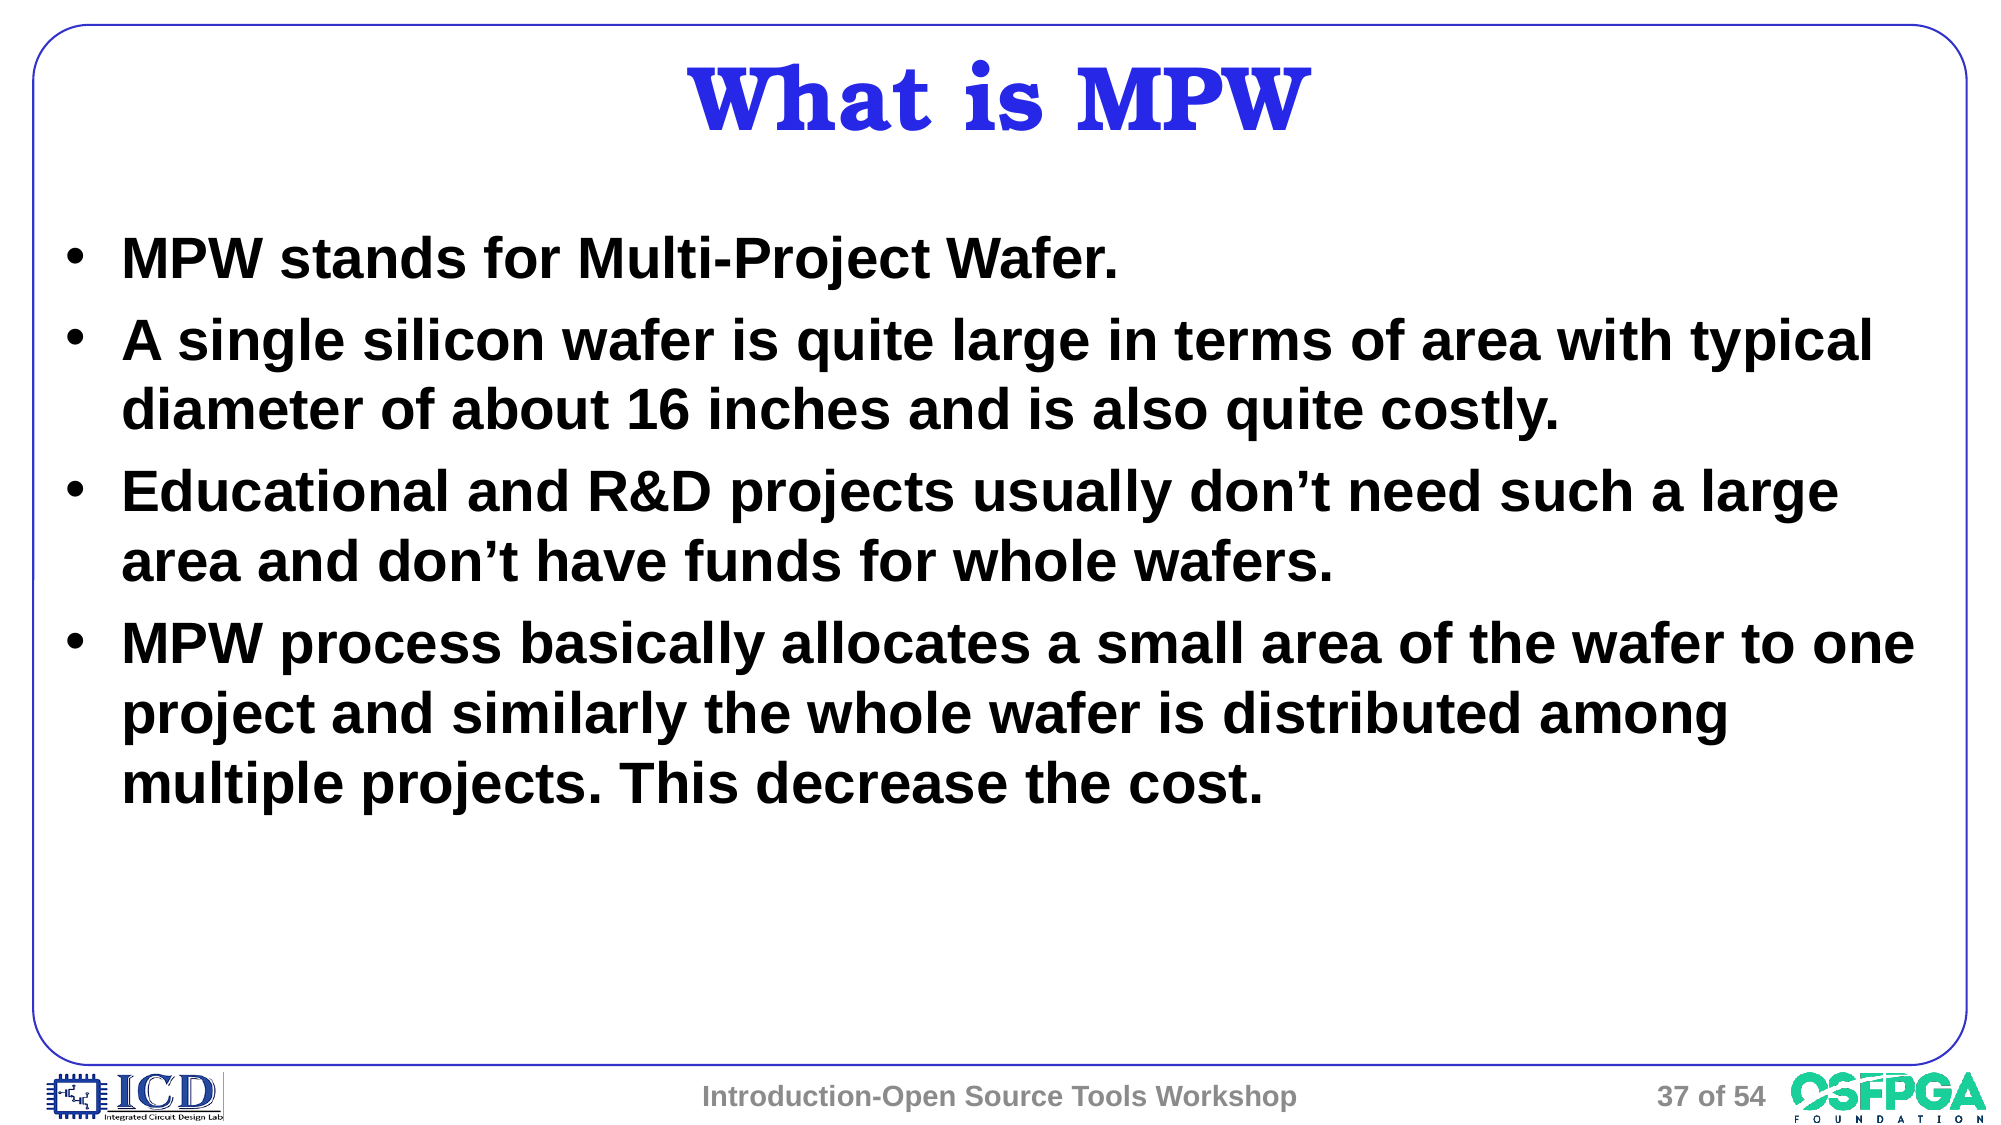

# What is MPW
MPW stands for Multi-Project Wafer.
A single silicon wafer is quite large in terms of area with typical diameter of about 16 inches and is also quite costly.
Educational and R&D projects usually don’t need such a large area and don’t have funds for whole wafers.
MPW process basically allocates a small area of the wafer to one project and similarly the whole wafer is distributed among multiple projects. This decrease the cost.
Introduction-Open Source Tools Workshop
37 of 54